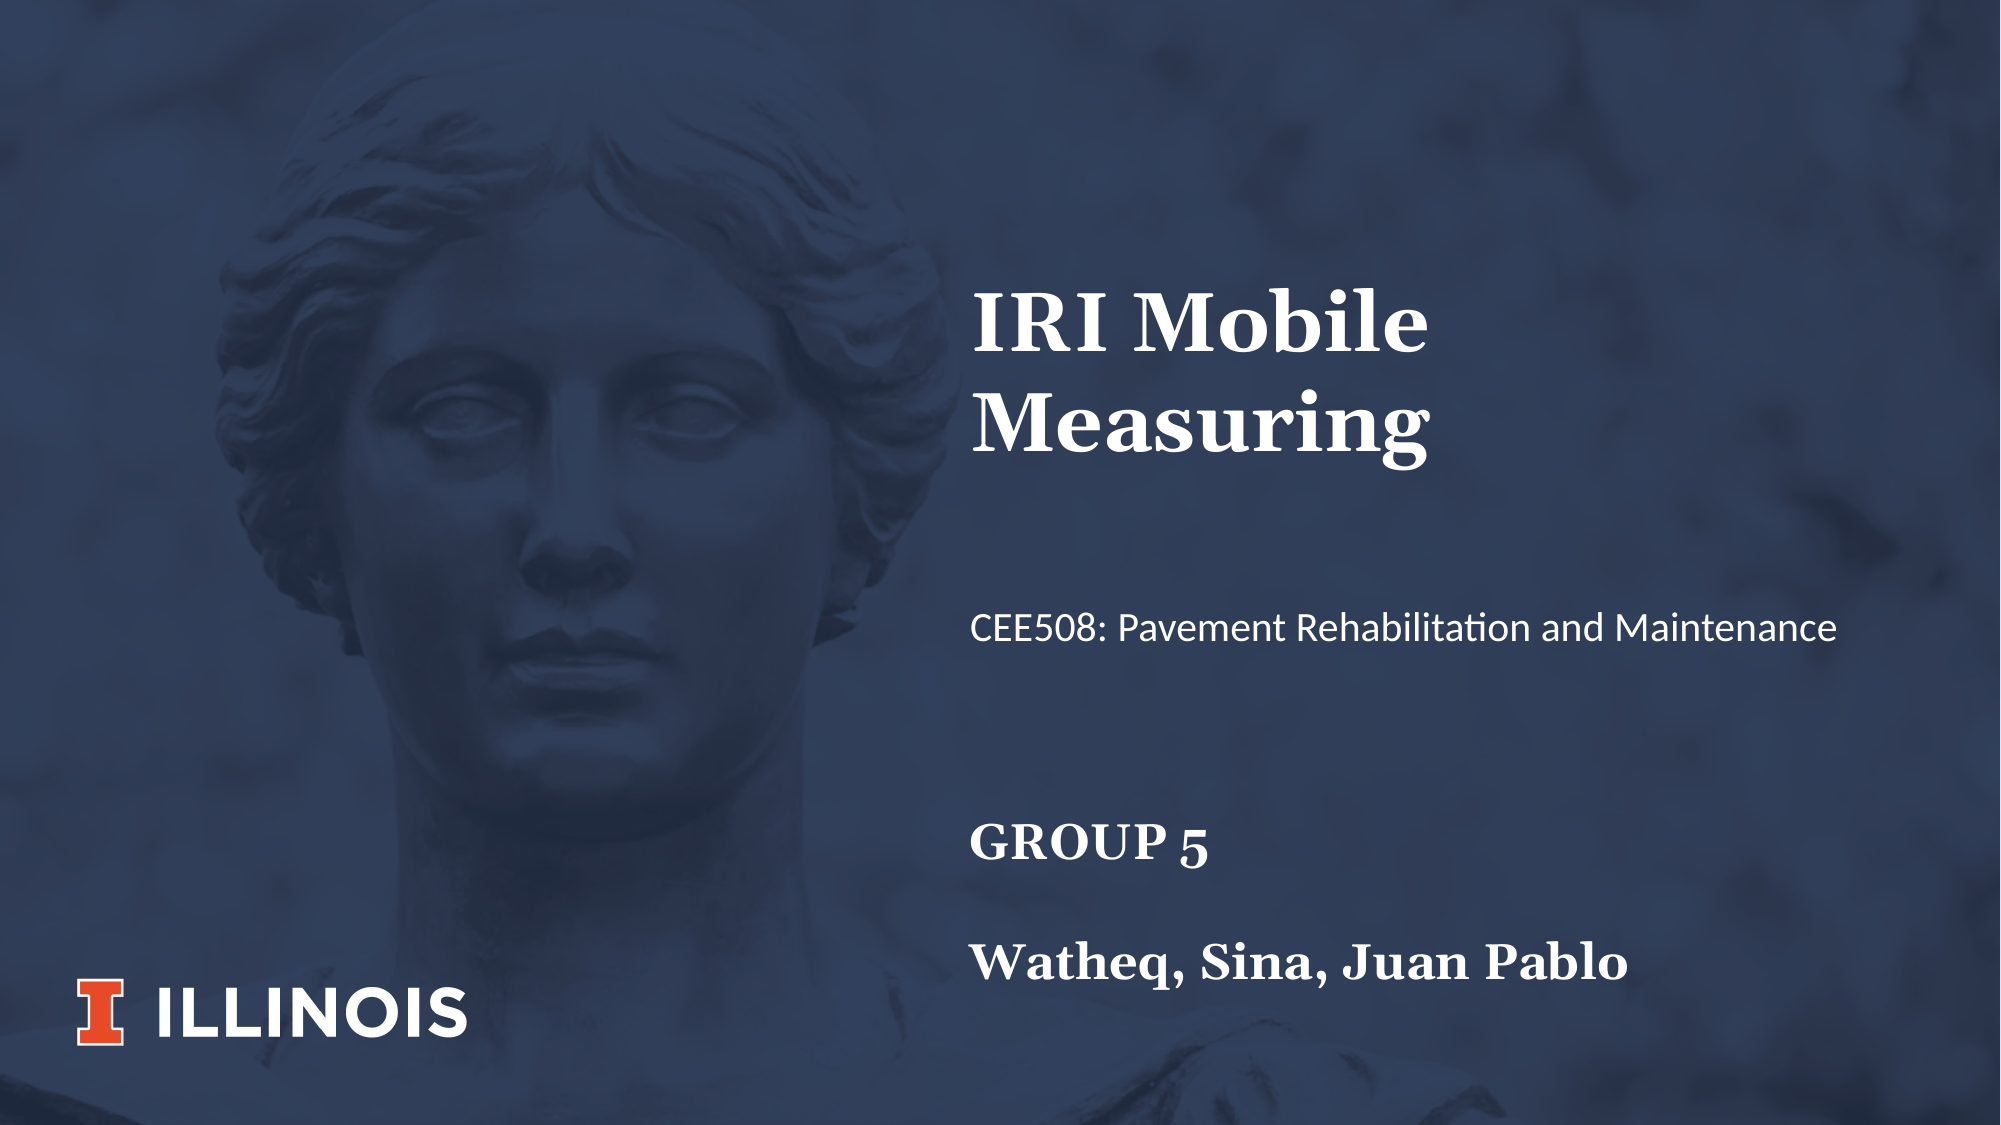

IRI Mobile Measuring
CEE508: Pavement Rehabilitation and Maintenance
GROUP 5

Watheq, Sina, Juan Pablo